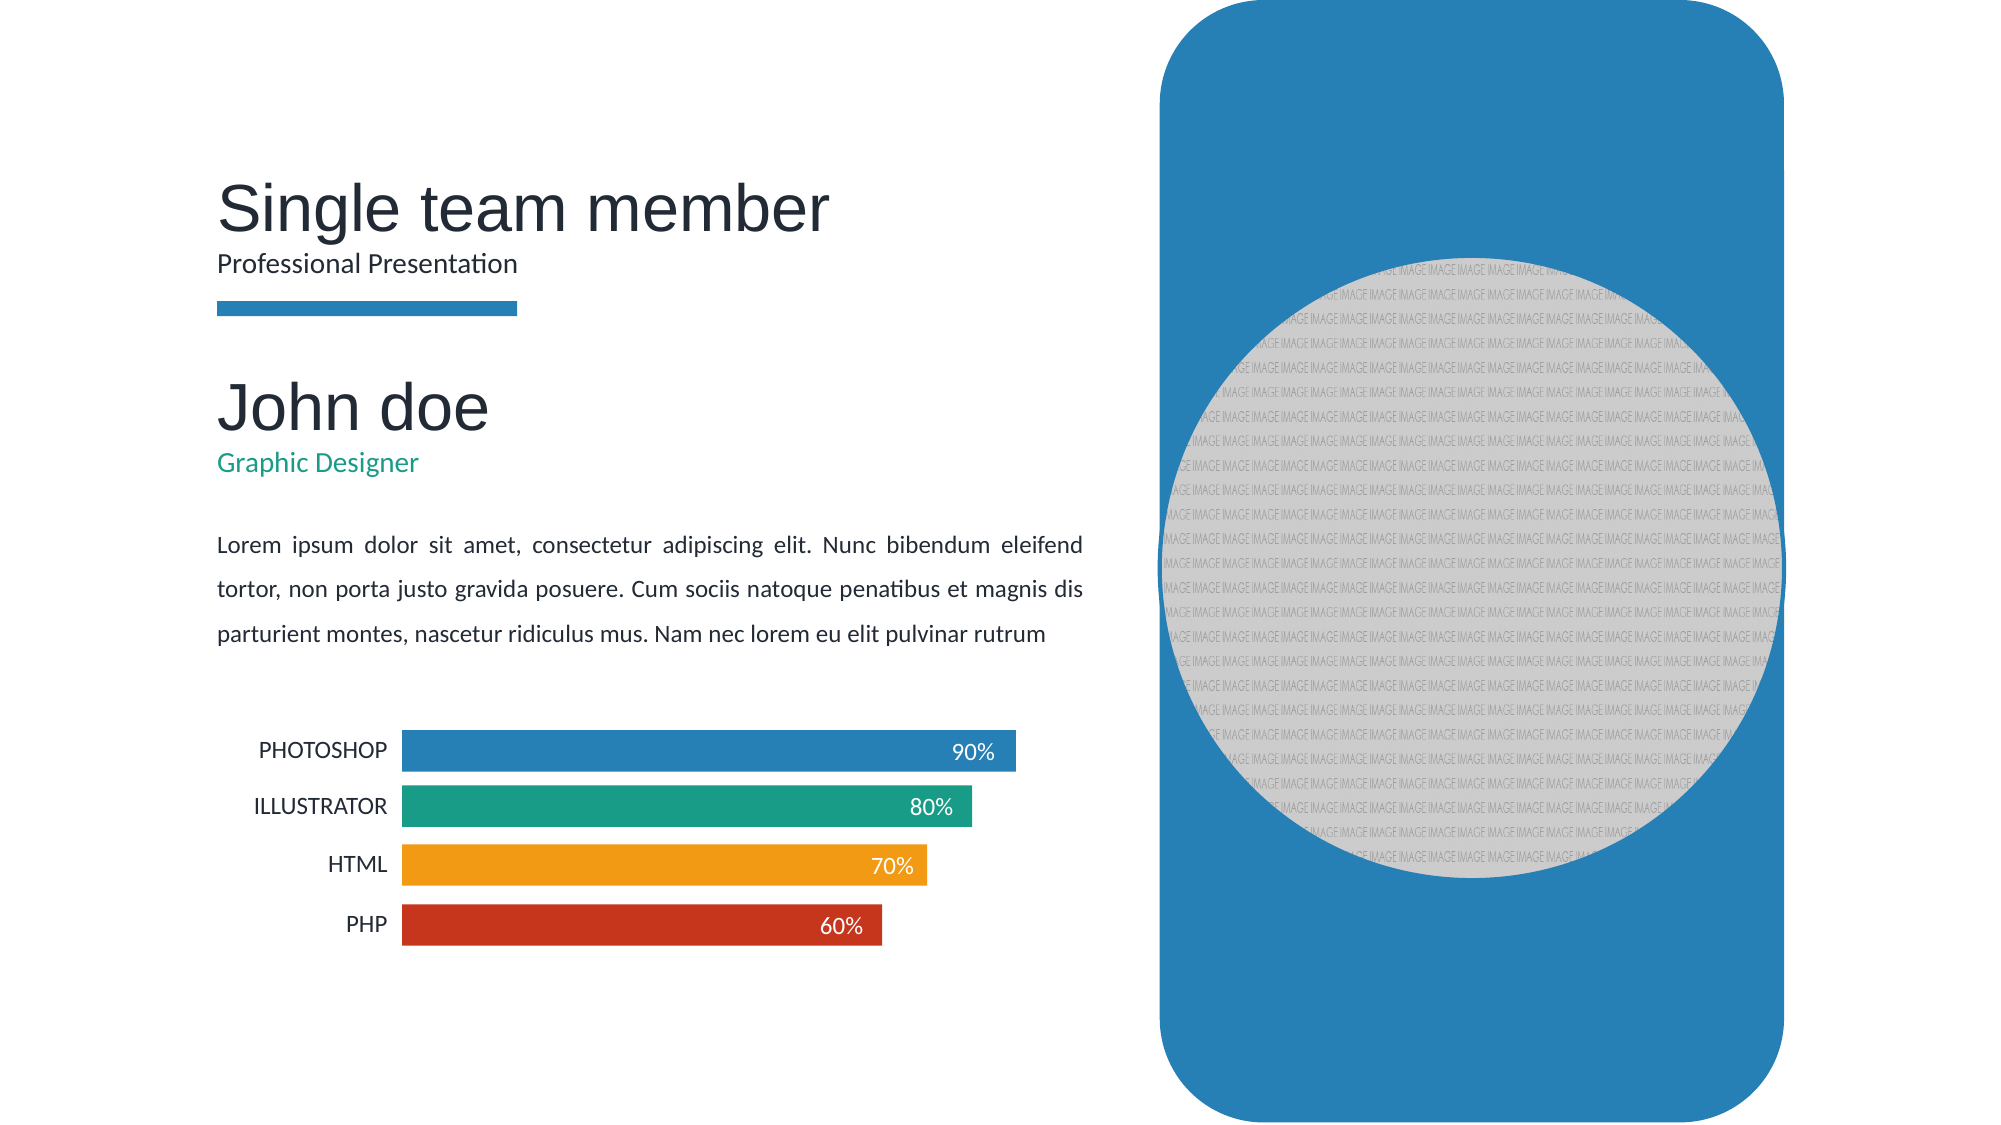

Single team member
Professional Presentation

John doe
Graphic Designer
Lorem ipsum dolor sit amet, consectetur adipiscing elit. Nunc bibendum eleifend tortor, non porta justo gravida posuere. Cum sociis natoque penatibus et magnis dis parturient montes, nascetur ridiculus mus. Nam nec lorem eu elit pulvinar rutrum
PHOTOSHOP
90%

ILLUSTRATOR
80%

HTML
70%

PHP
60%